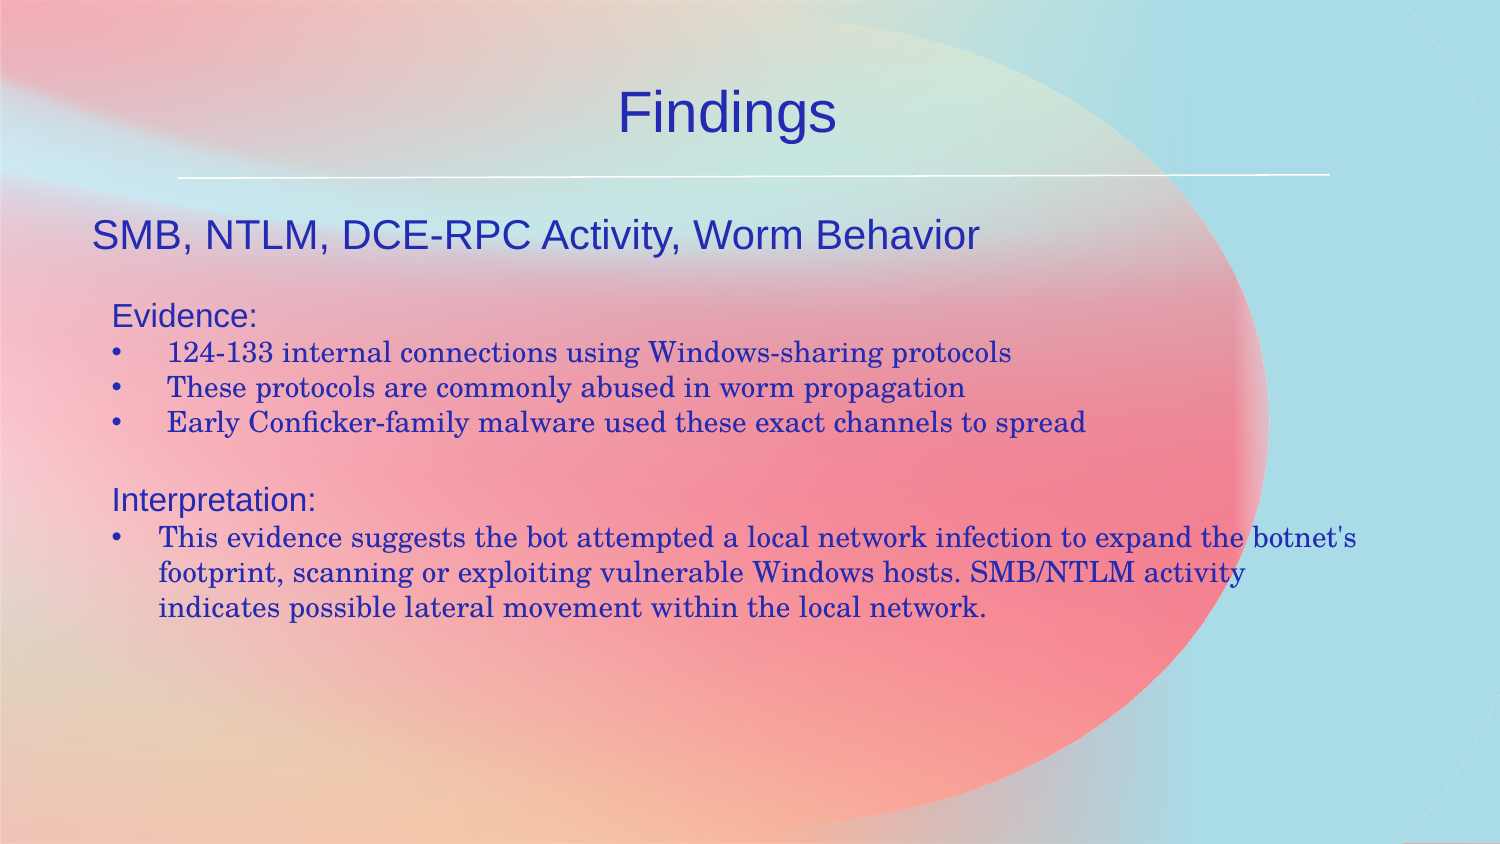

# Findings
SMB, NTLM, DCE-RPC Activity, Worm Behavior
Evidence:
124-133 internal connections using Windows-sharing protocols
These protocols are commonly abused in worm propagation
Early Conficker-family malware used these exact channels to spread

Interpretation:
This evidence suggests the bot attempted a local network infection to expand the botnet's footprint, scanning or exploiting vulnerable Windows hosts. SMB/NTLM activity indicates possible lateral movement within the local network.